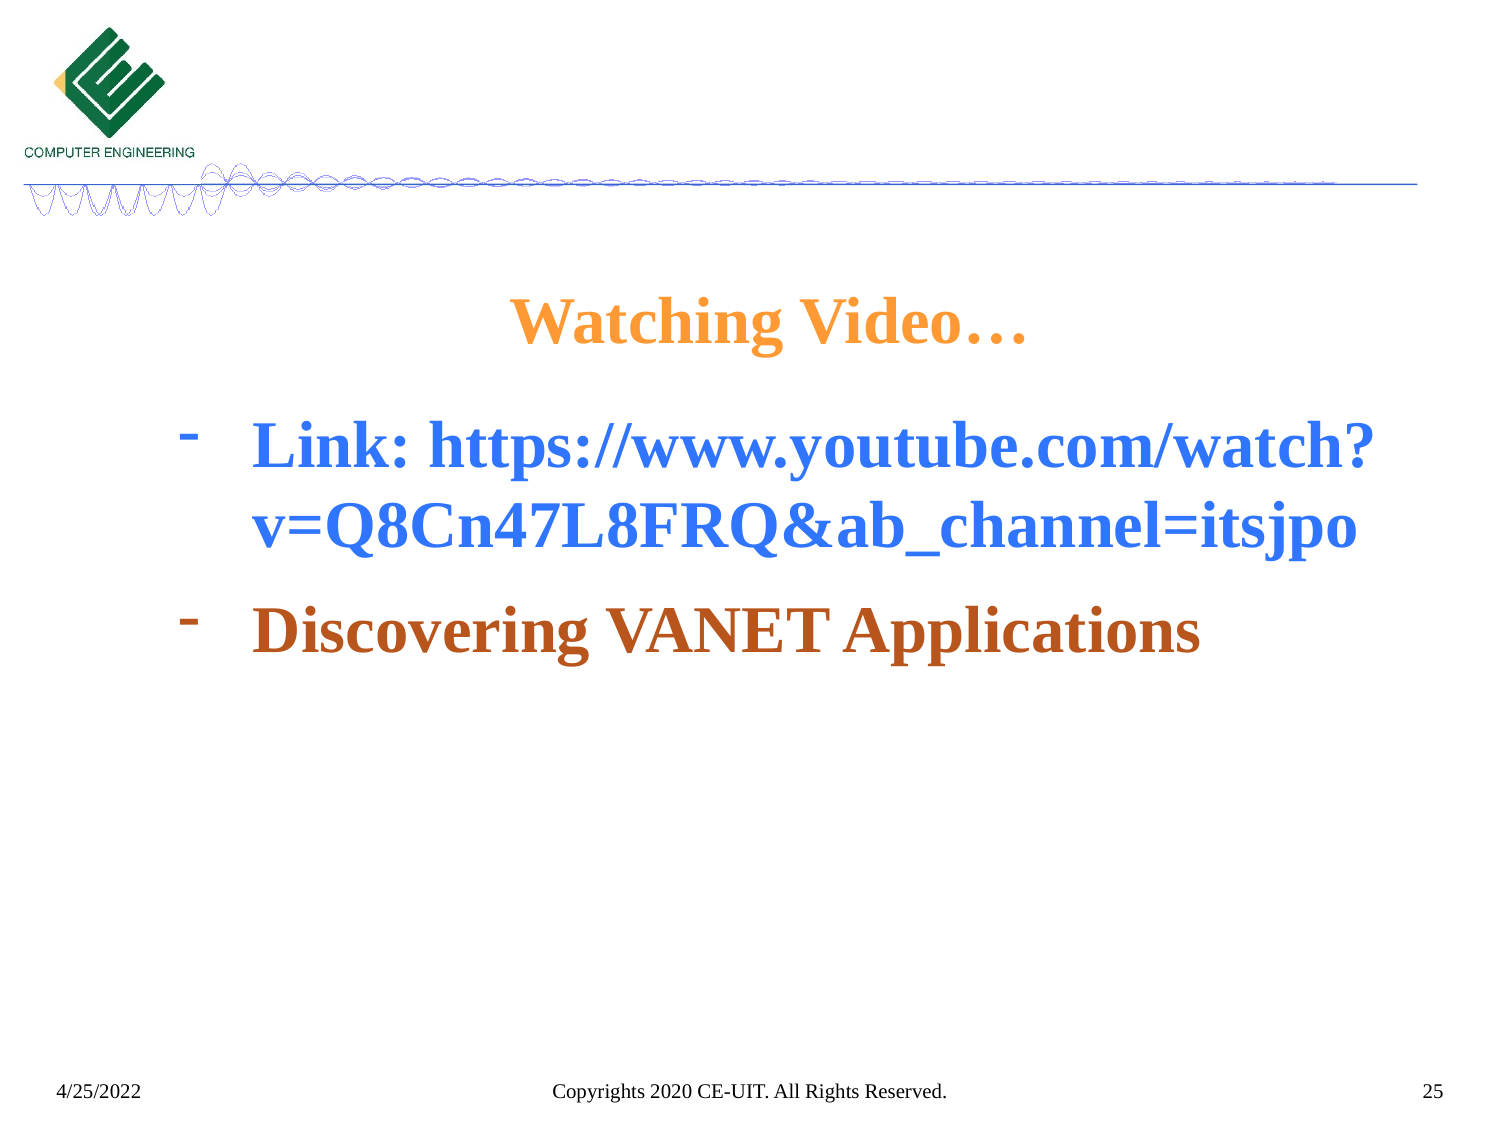

Watching Video…
Link: https://www.youtube.com/watch?v=Q8Cn47L8FRQ&ab_channel=itsjpo
Discovering VANET Applications
Copyrights 2020 CE-UIT. All Rights Reserved.
25
4/25/2022